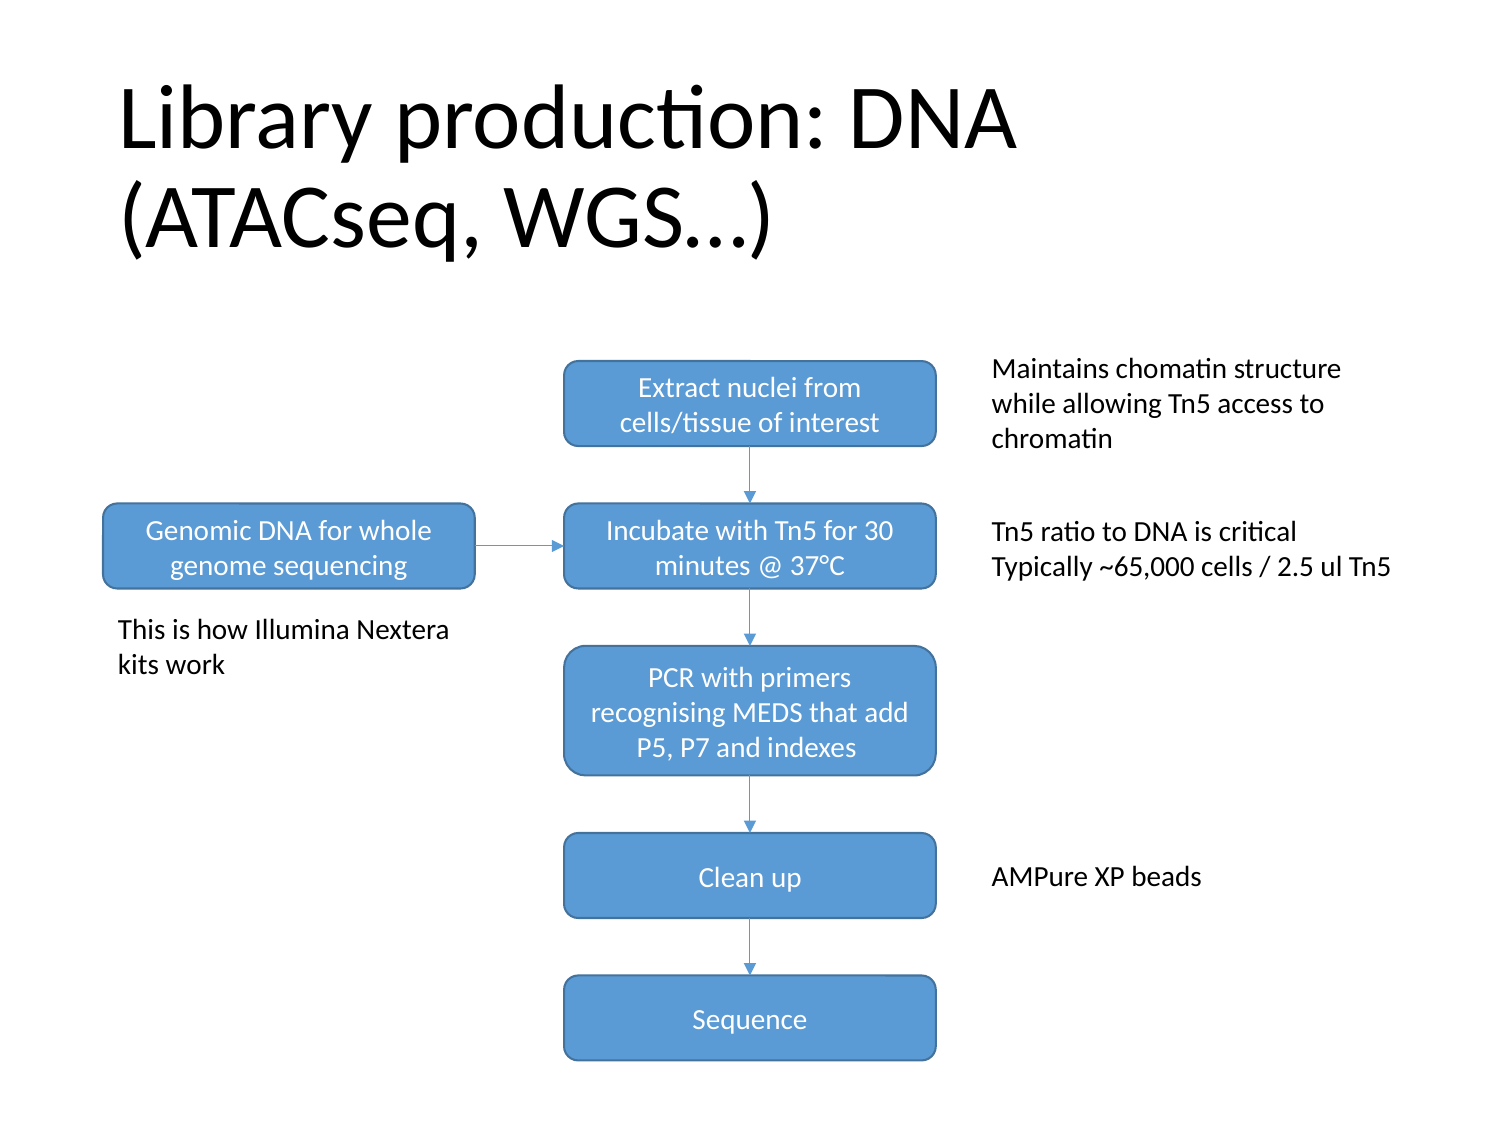

# Library production: DNA (ATACseq, WGS…)
Maintains chomatin structure while allowing Tn5 access to chromatin
Extract nuclei from cells/tissue of interest
Genomic DNA for whole genome sequencing
Incubate with Tn5 for 30 minutes @ 37°C
Tn5 ratio to DNA is critical
Typically ~65,000 cells / 2.5 ul Tn5
This is how Illumina Nextera kits work
PCR with primers recognising MEDS that add P5, P7 and indexes
Clean up
AMPure XP beads
Sequence